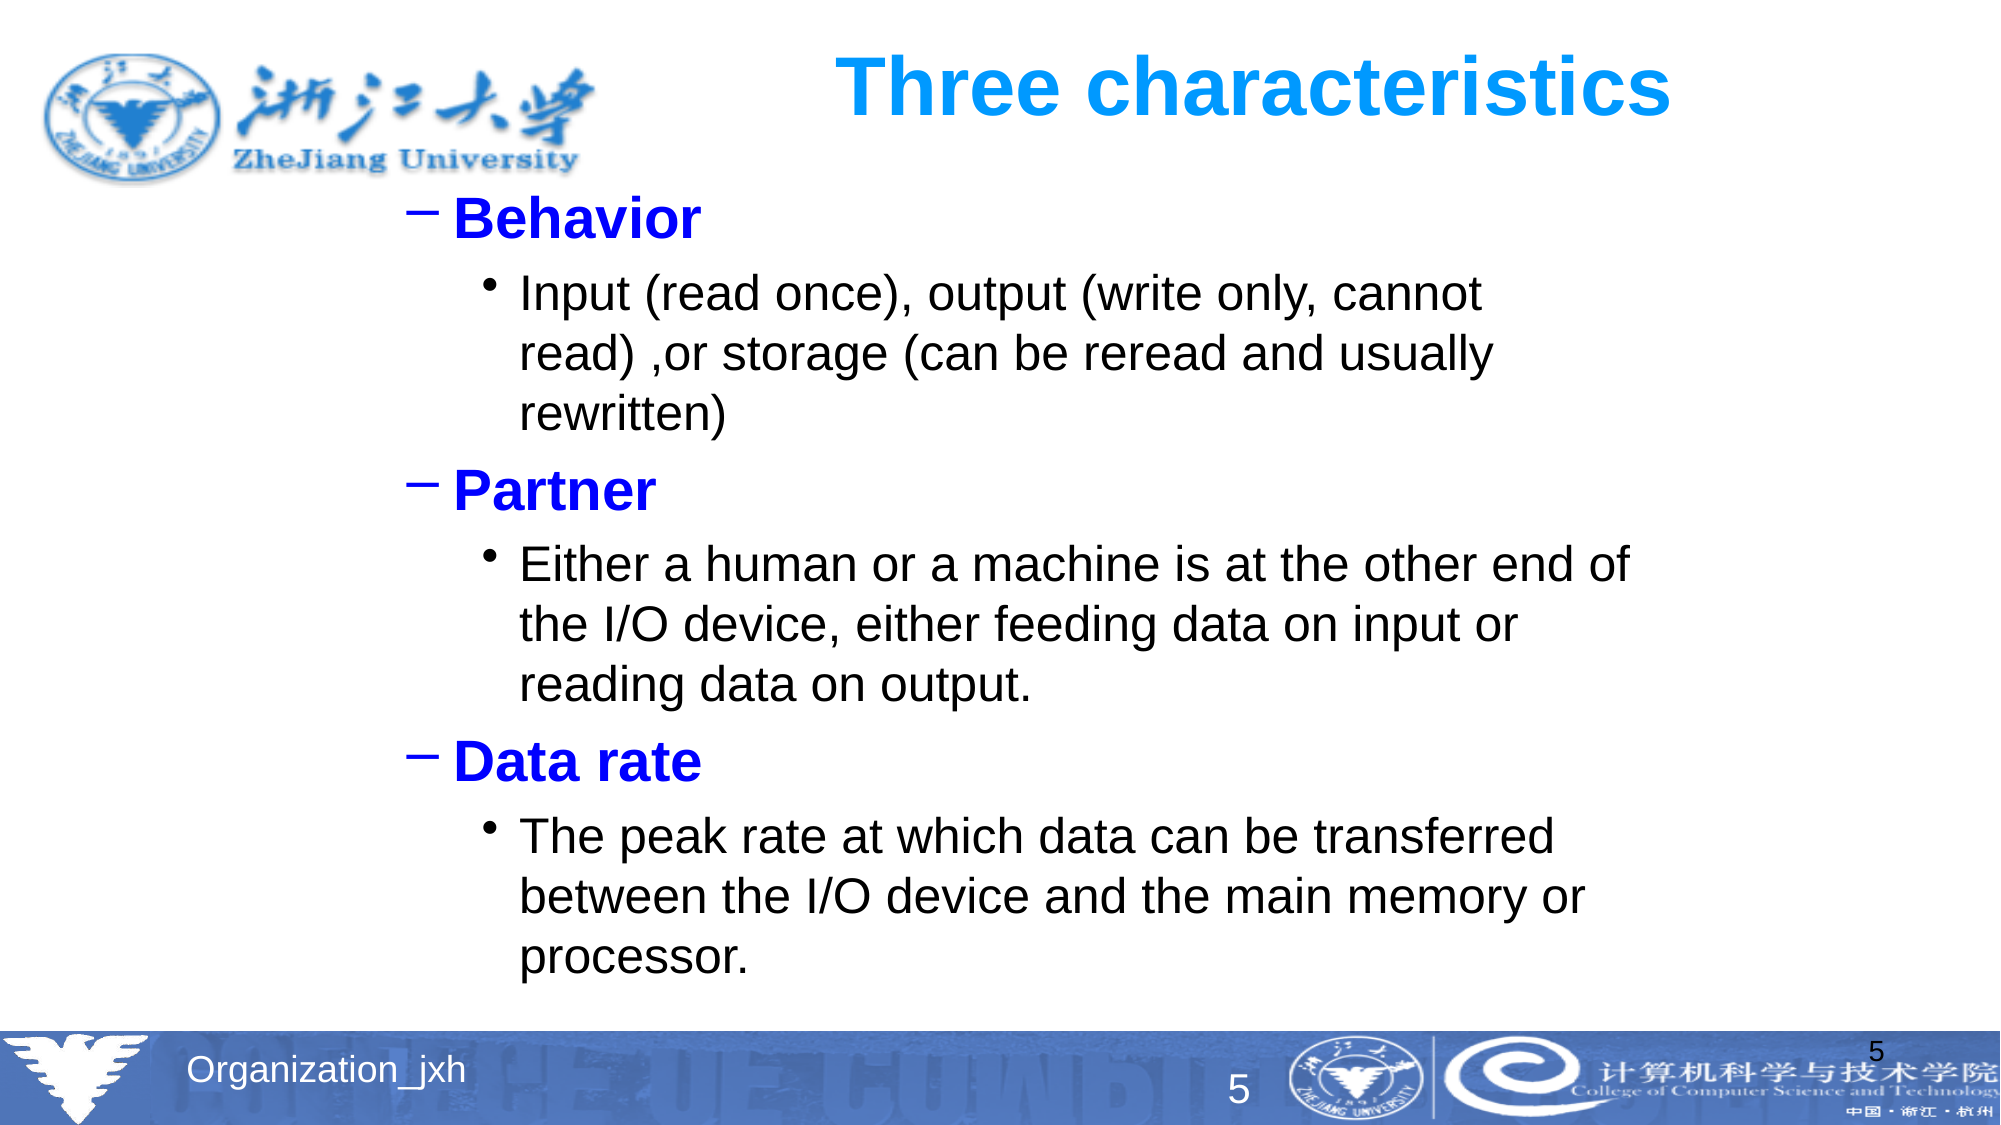

# Three characteristics
Behavior
Input (read once), output (write only, cannot read) ,or storage (can be reread and usually rewritten)
Partner
Either a human or a machine is at the other end of the I/O device, either feeding data on input or reading data on output.
Data rate
The peak rate at which data can be transferred between the I/O device and the main memory or processor.
5